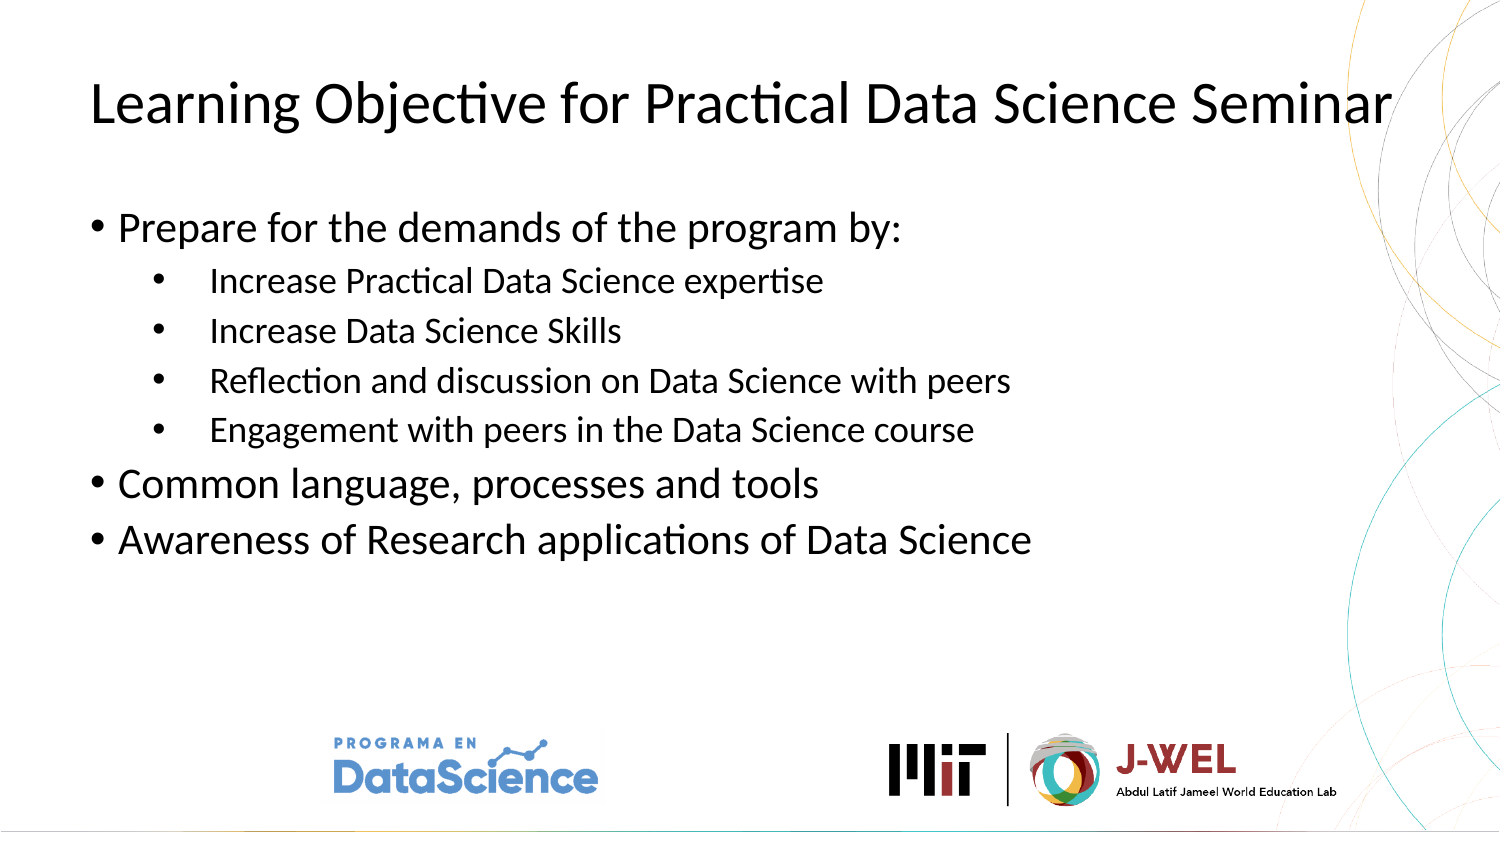

# Learning Objective for Practical Data Science Seminar
Prepare for the demands of the program by:
Increase Practical Data Science expertise
Increase Data Science Skills
Reflection and discussion on Data Science with peers
Engagement with peers in the Data Science course
Common language, processes and tools
Awareness of Research applications of Data Science